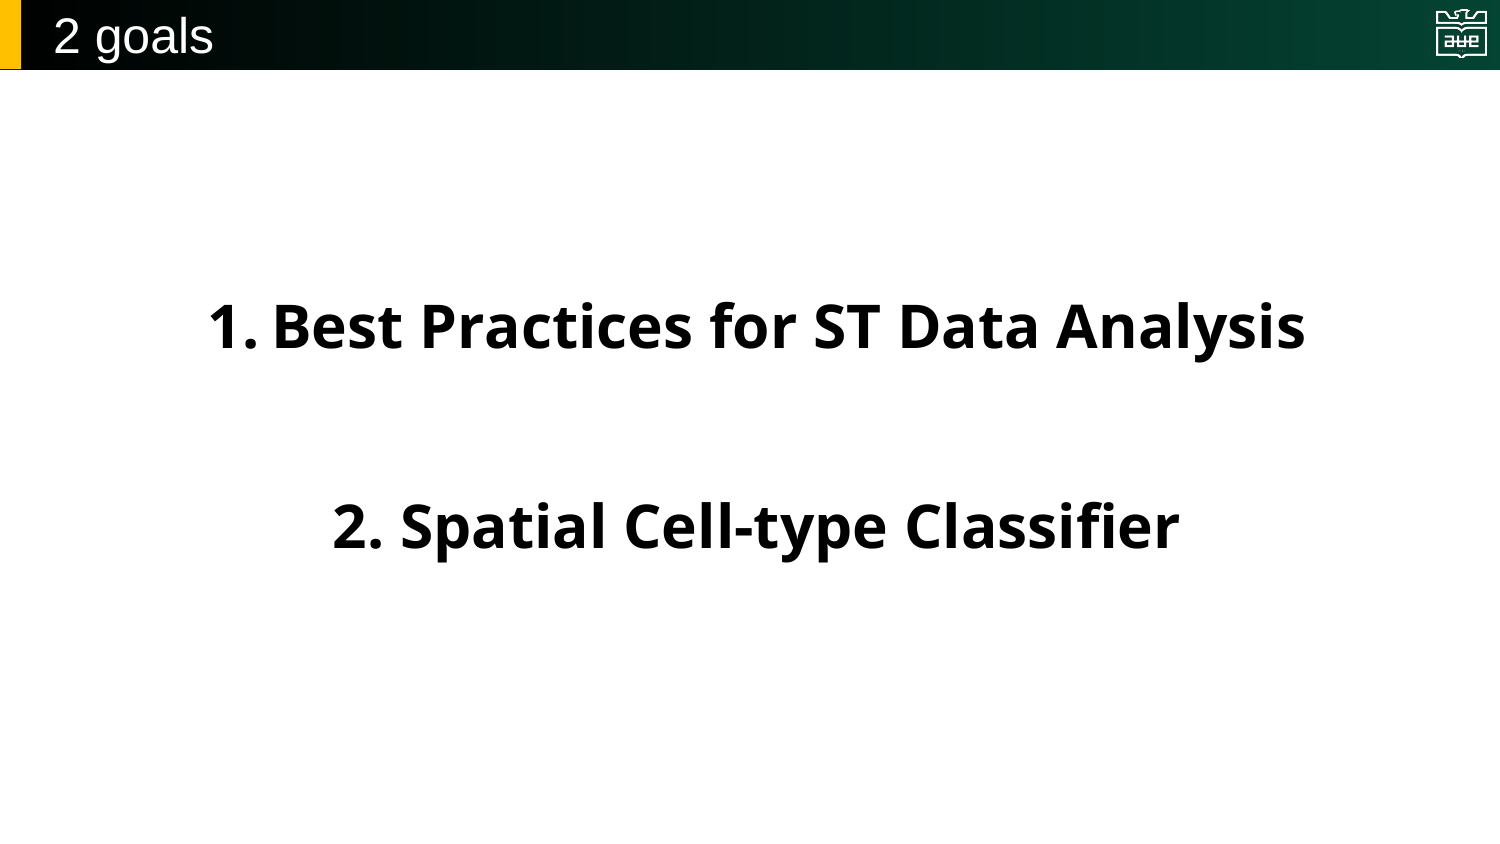

# 2 goals
Best Practices for ST Data Analysis

2. Spatial Cell-type Classifier